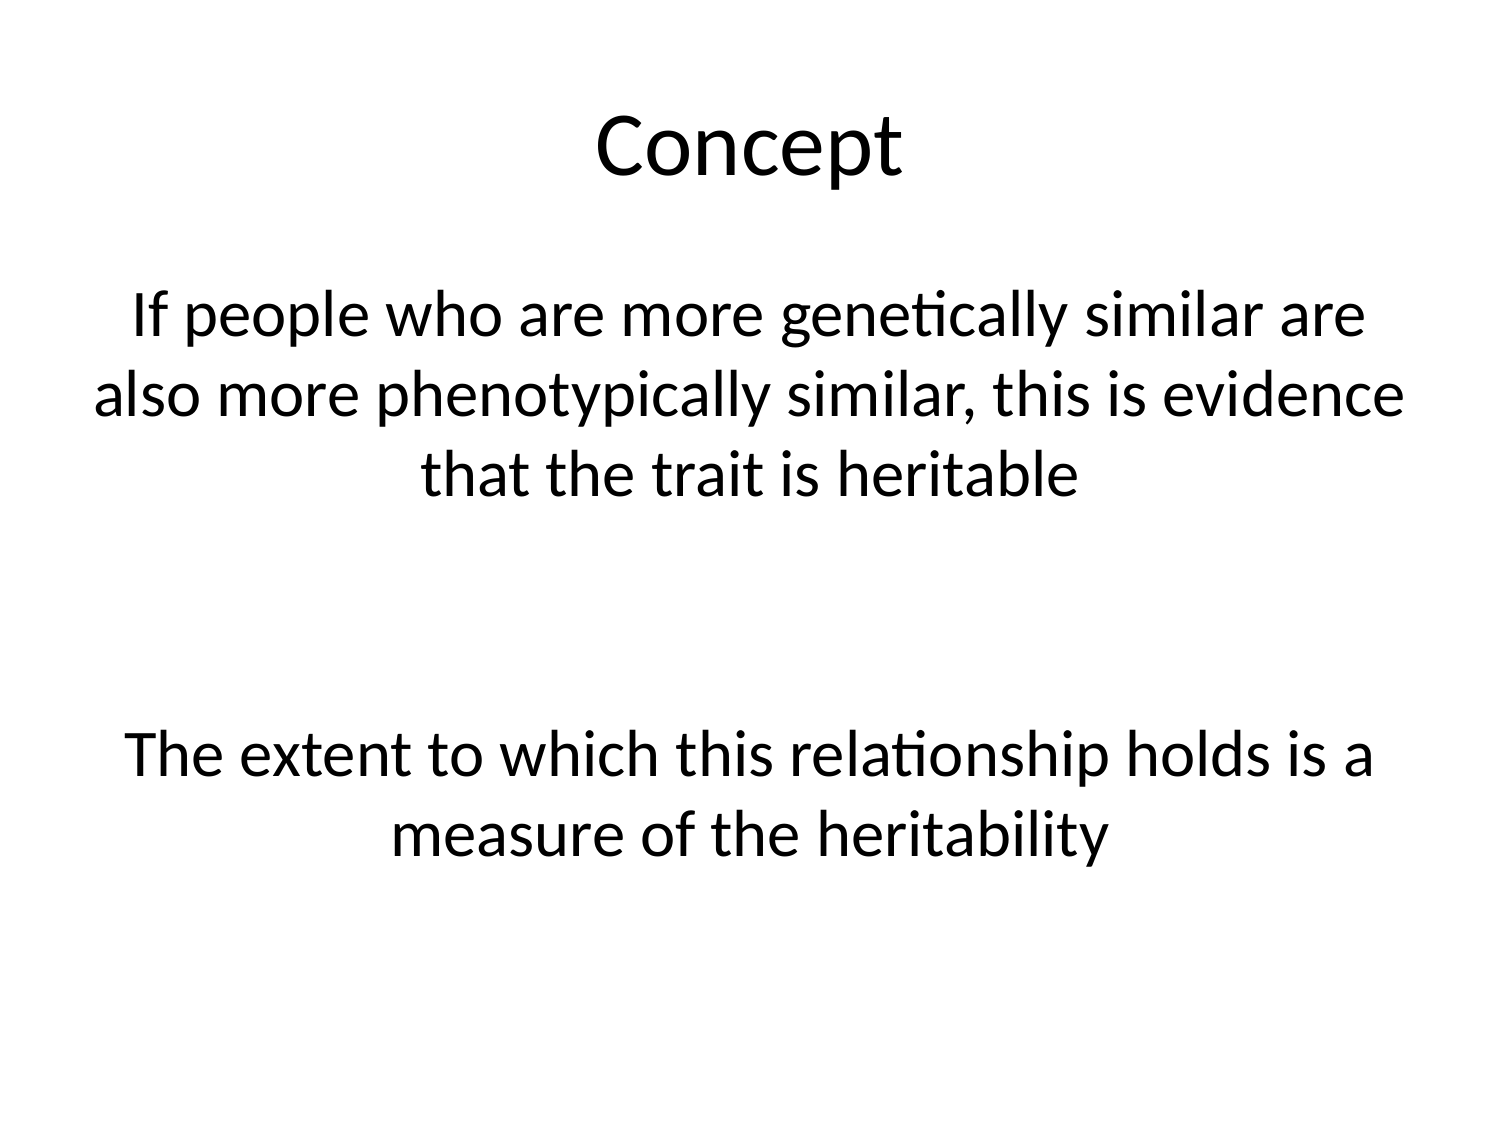

# Concept
If people who are more genetically similar are also more phenotypically similar, this is evidence that the trait is heritable

The extent to which this relationship holds is a measure of the heritability